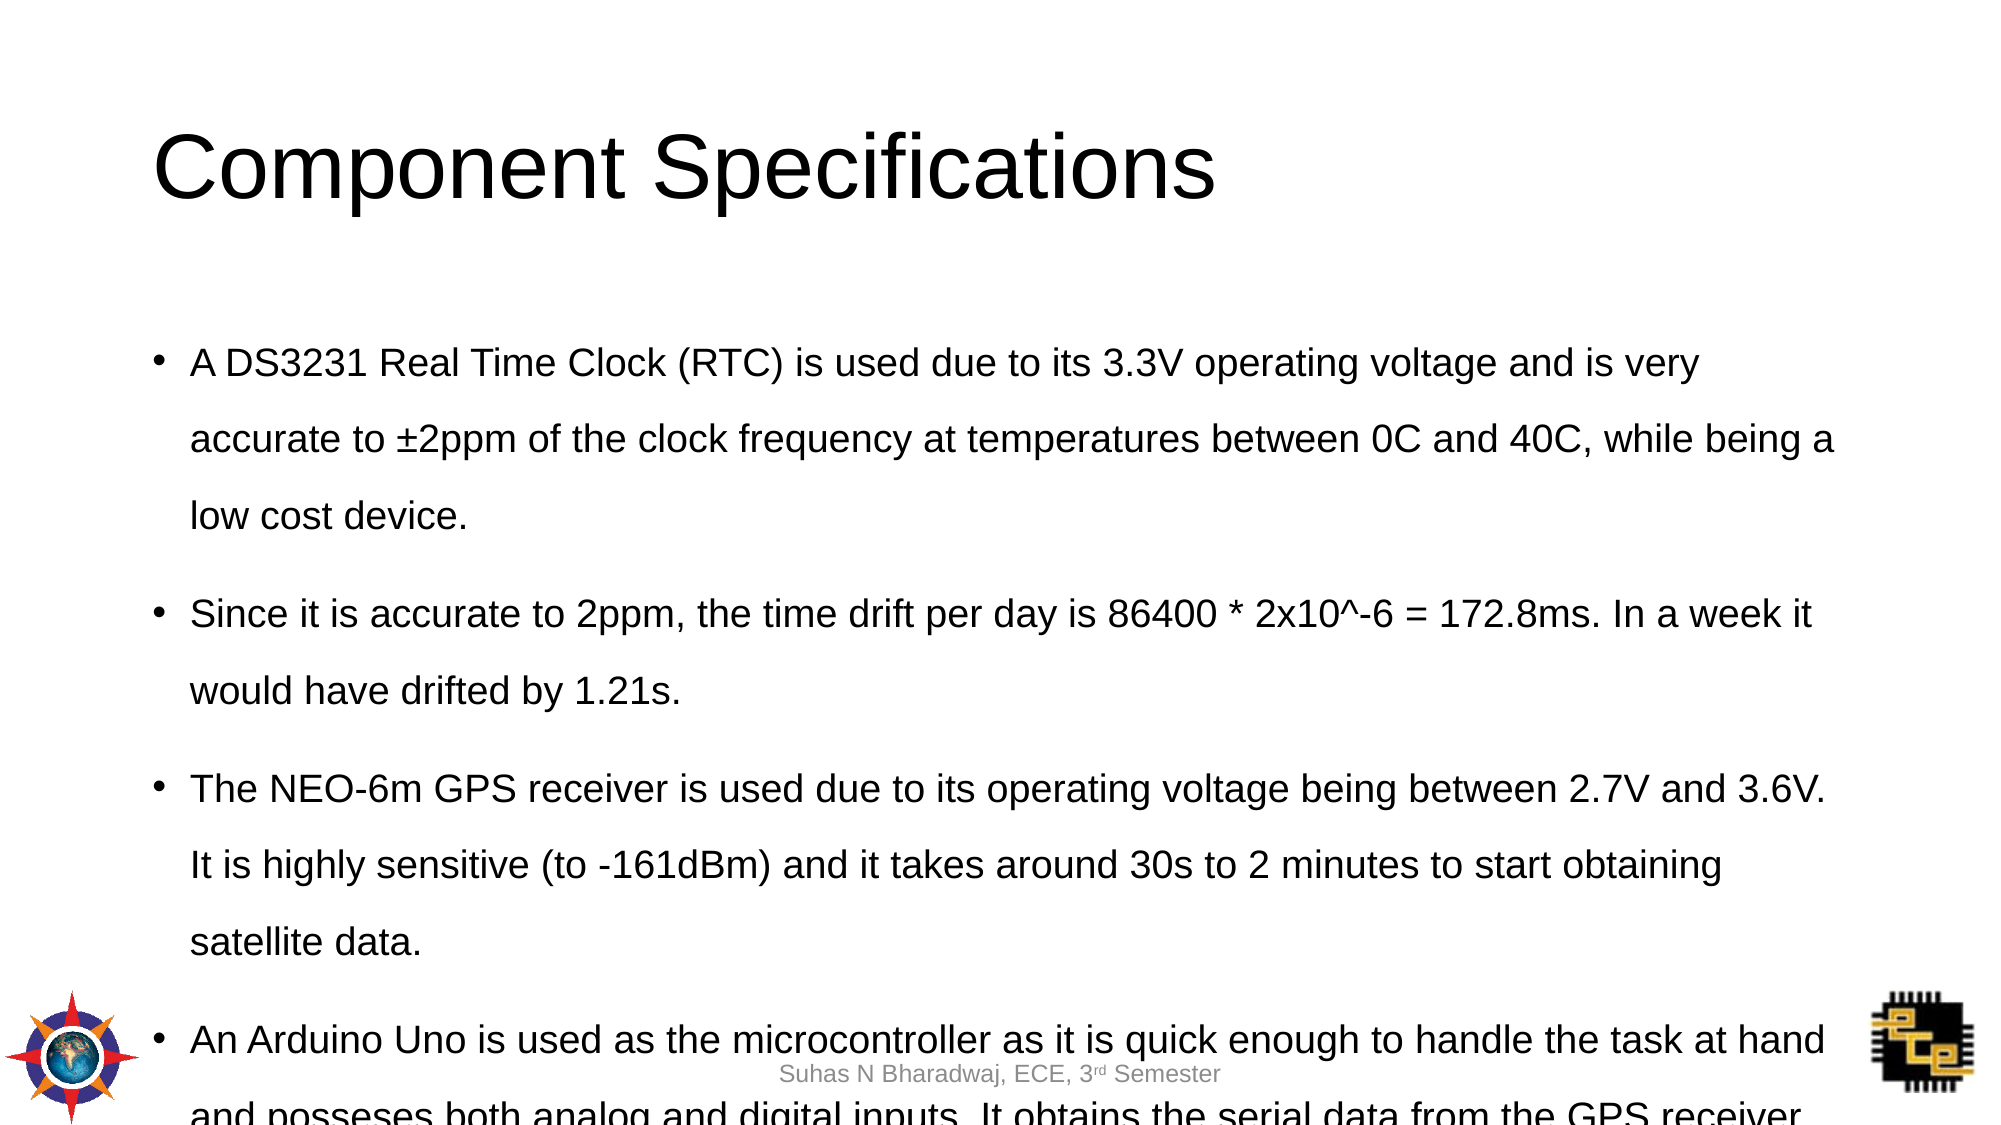

# Component Specifications
A DS3231 Real Time Clock (RTC) is used due to its 3.3V operating voltage and is very accurate to ±2ppm of the clock frequency at temperatures between 0C and 40C, while being a low cost device.
Since it is accurate to 2ppm, the time drift per day is 86400 * 2x10^-6 = 172.8ms. In a week it would have drifted by 1.21s.
The NEO-6m GPS receiver is used due to its operating voltage being between 2.7V and 3.6V. It is highly sensitive (to -161dBm) and it takes around 30s to 2 minutes to start obtaining satellite data.
An Arduino Uno is used as the microcontroller as it is quick enough to handle the task at hand and posseses both analog and digital inputs. It obtains the serial data from the GPS receiver and it updates the RTC if the time has drifted.

Suhas N Bharadwaj, ECE, 3rd Semester
27